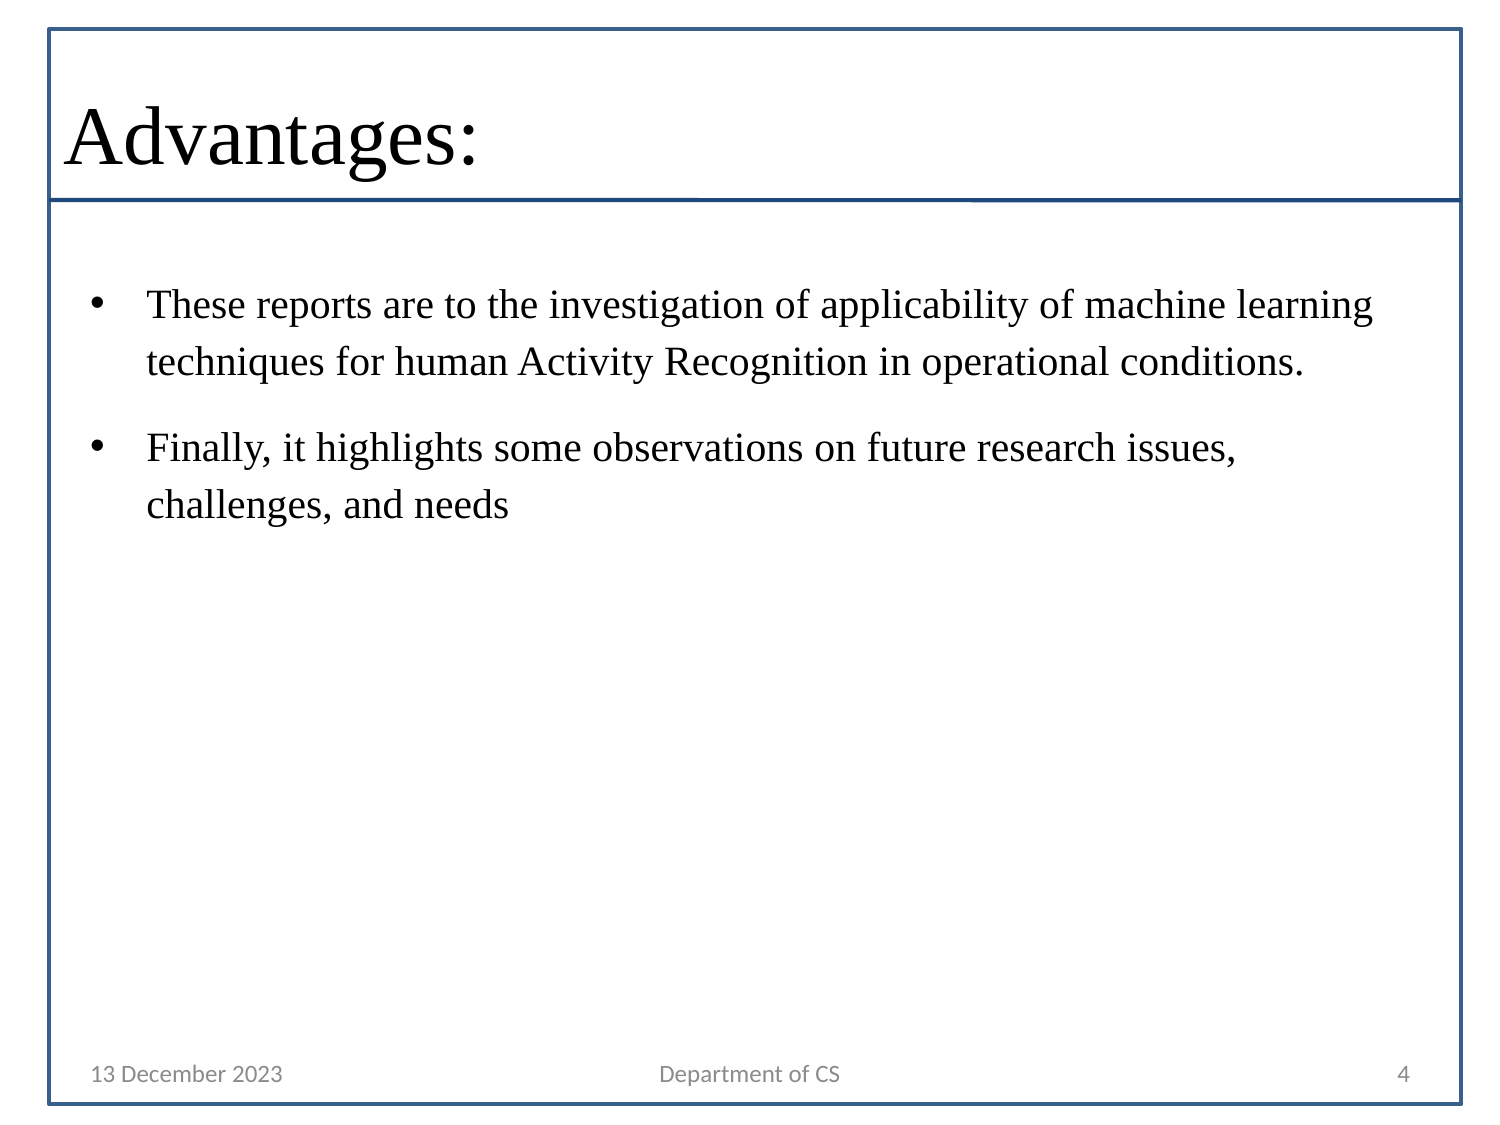

# Advantages:
These reports are to the investigation of applicability of machine learning techniques for human Activity Recognition in operational conditions.
Finally, it highlights some observations on future research issues, challenges, and needs

13 December 2023
Department of CS
4